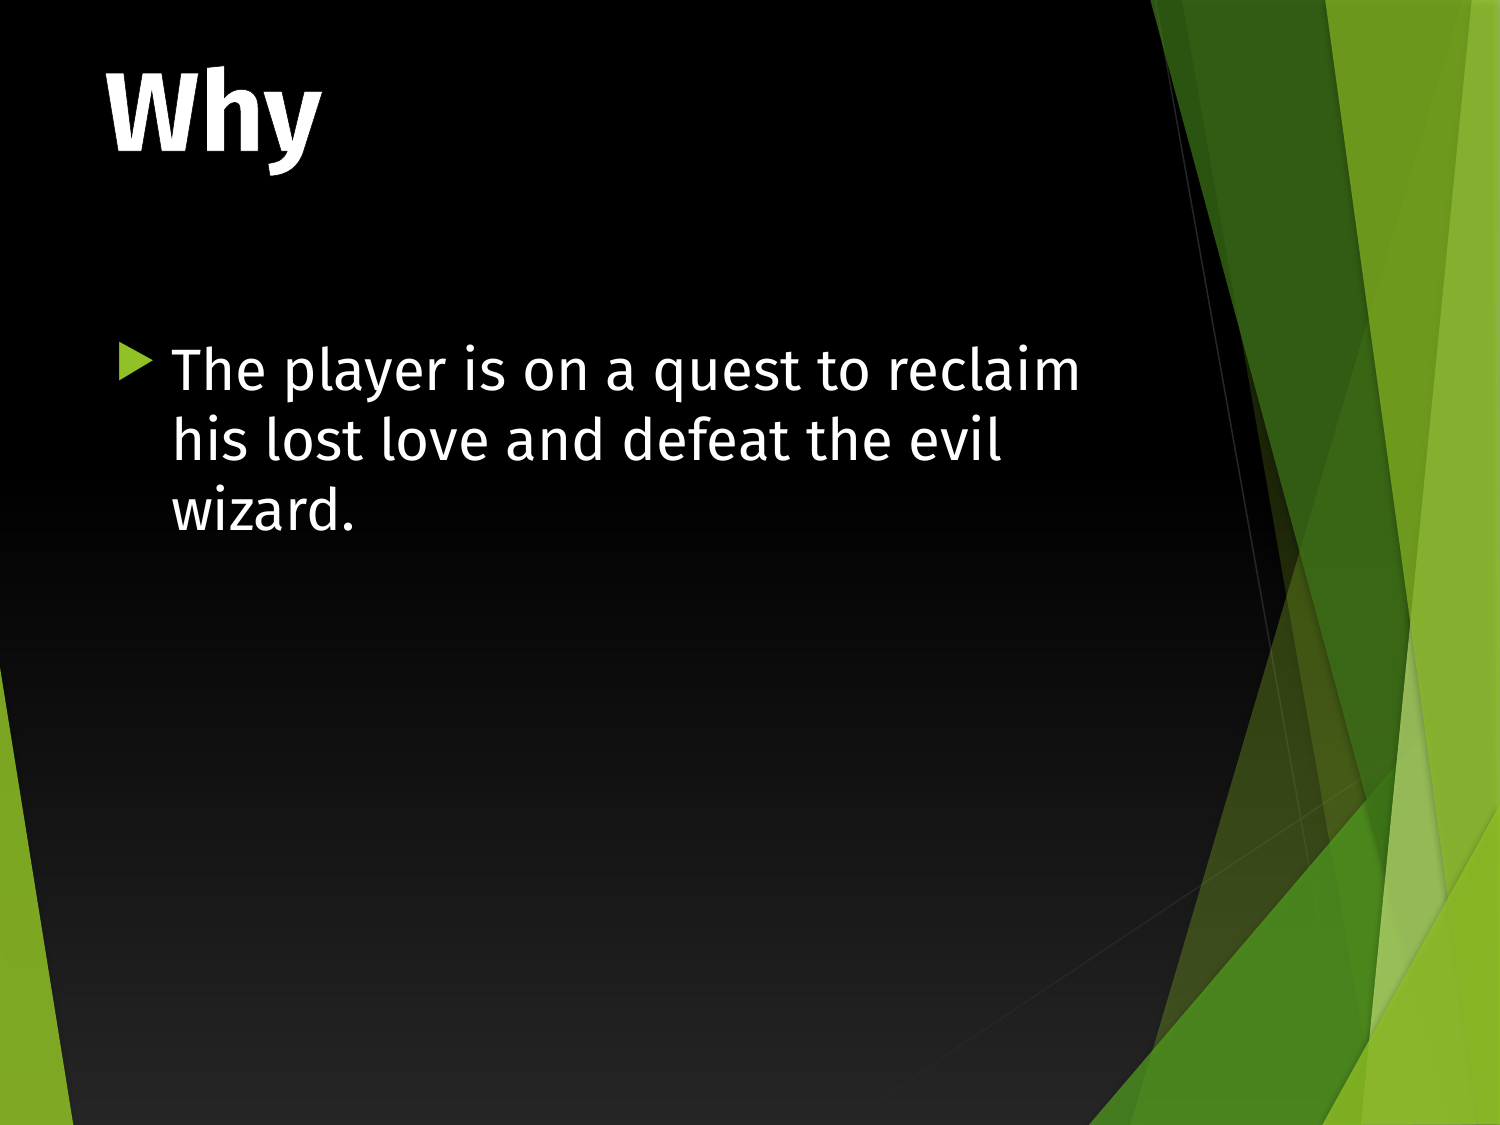

Why
The player is on a quest to reclaim his lost love and defeat the evil wizard.